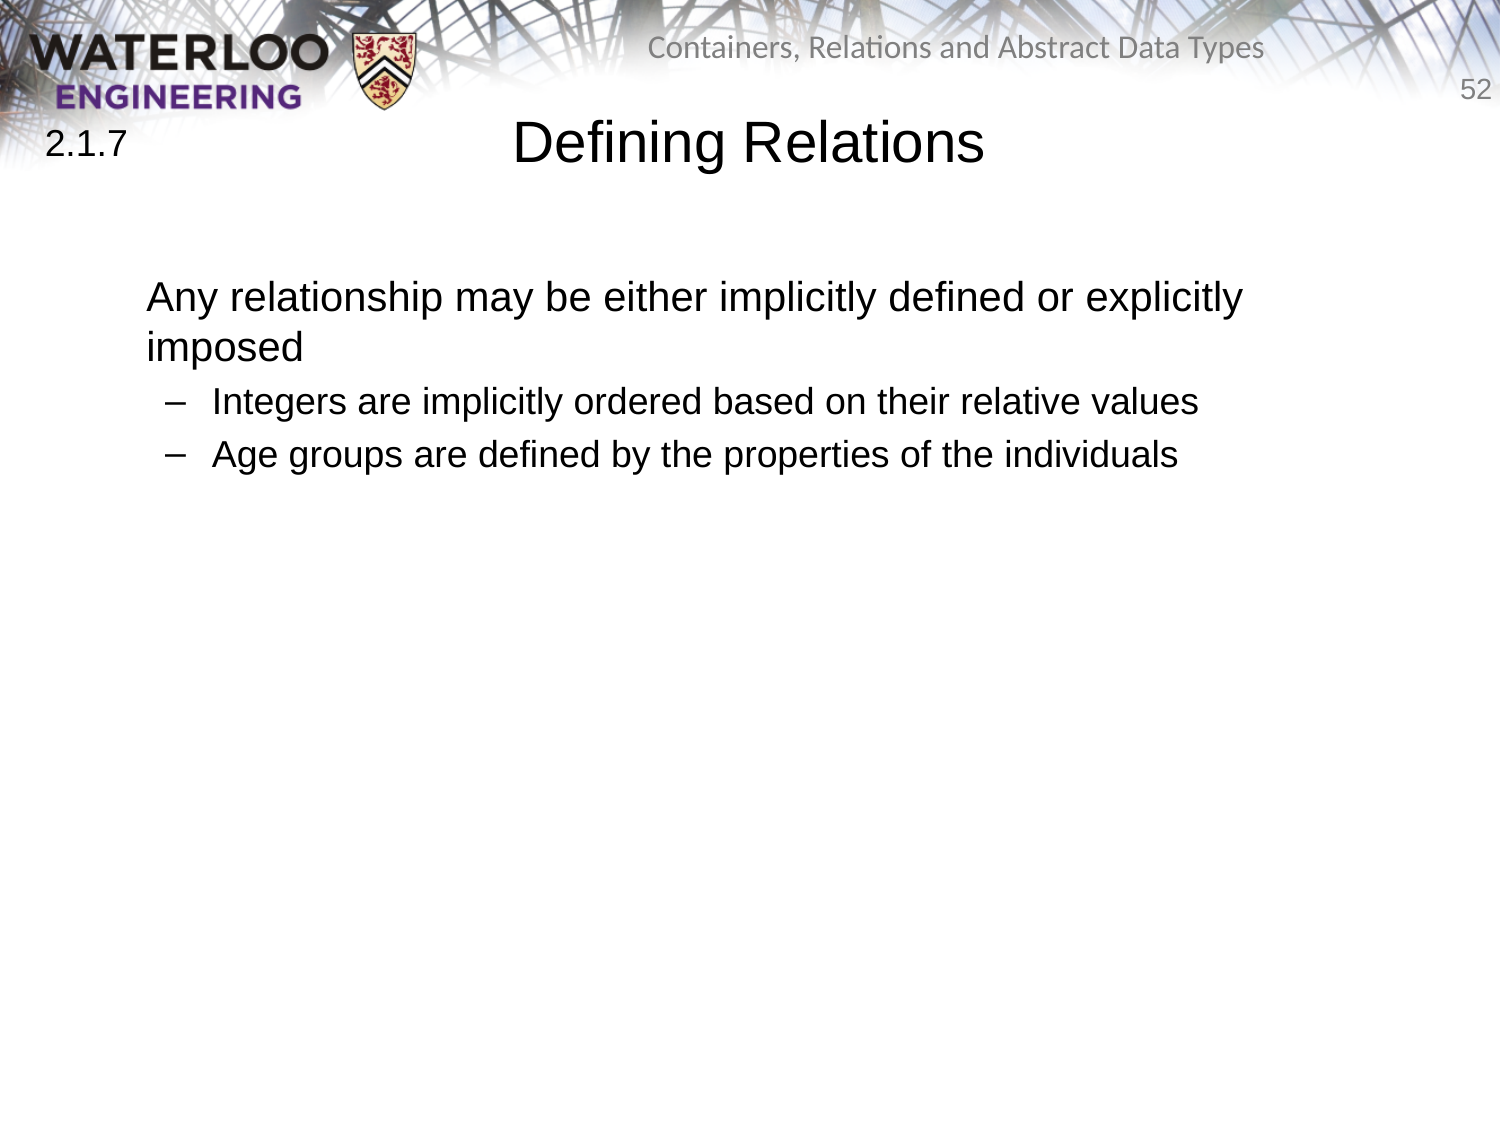

# Defining Relations
2.1.7
	Any relationship may be either implicitly defined or explicitly imposed
Integers are implicitly ordered based on their relative values
Age groups are defined by the properties of the individuals